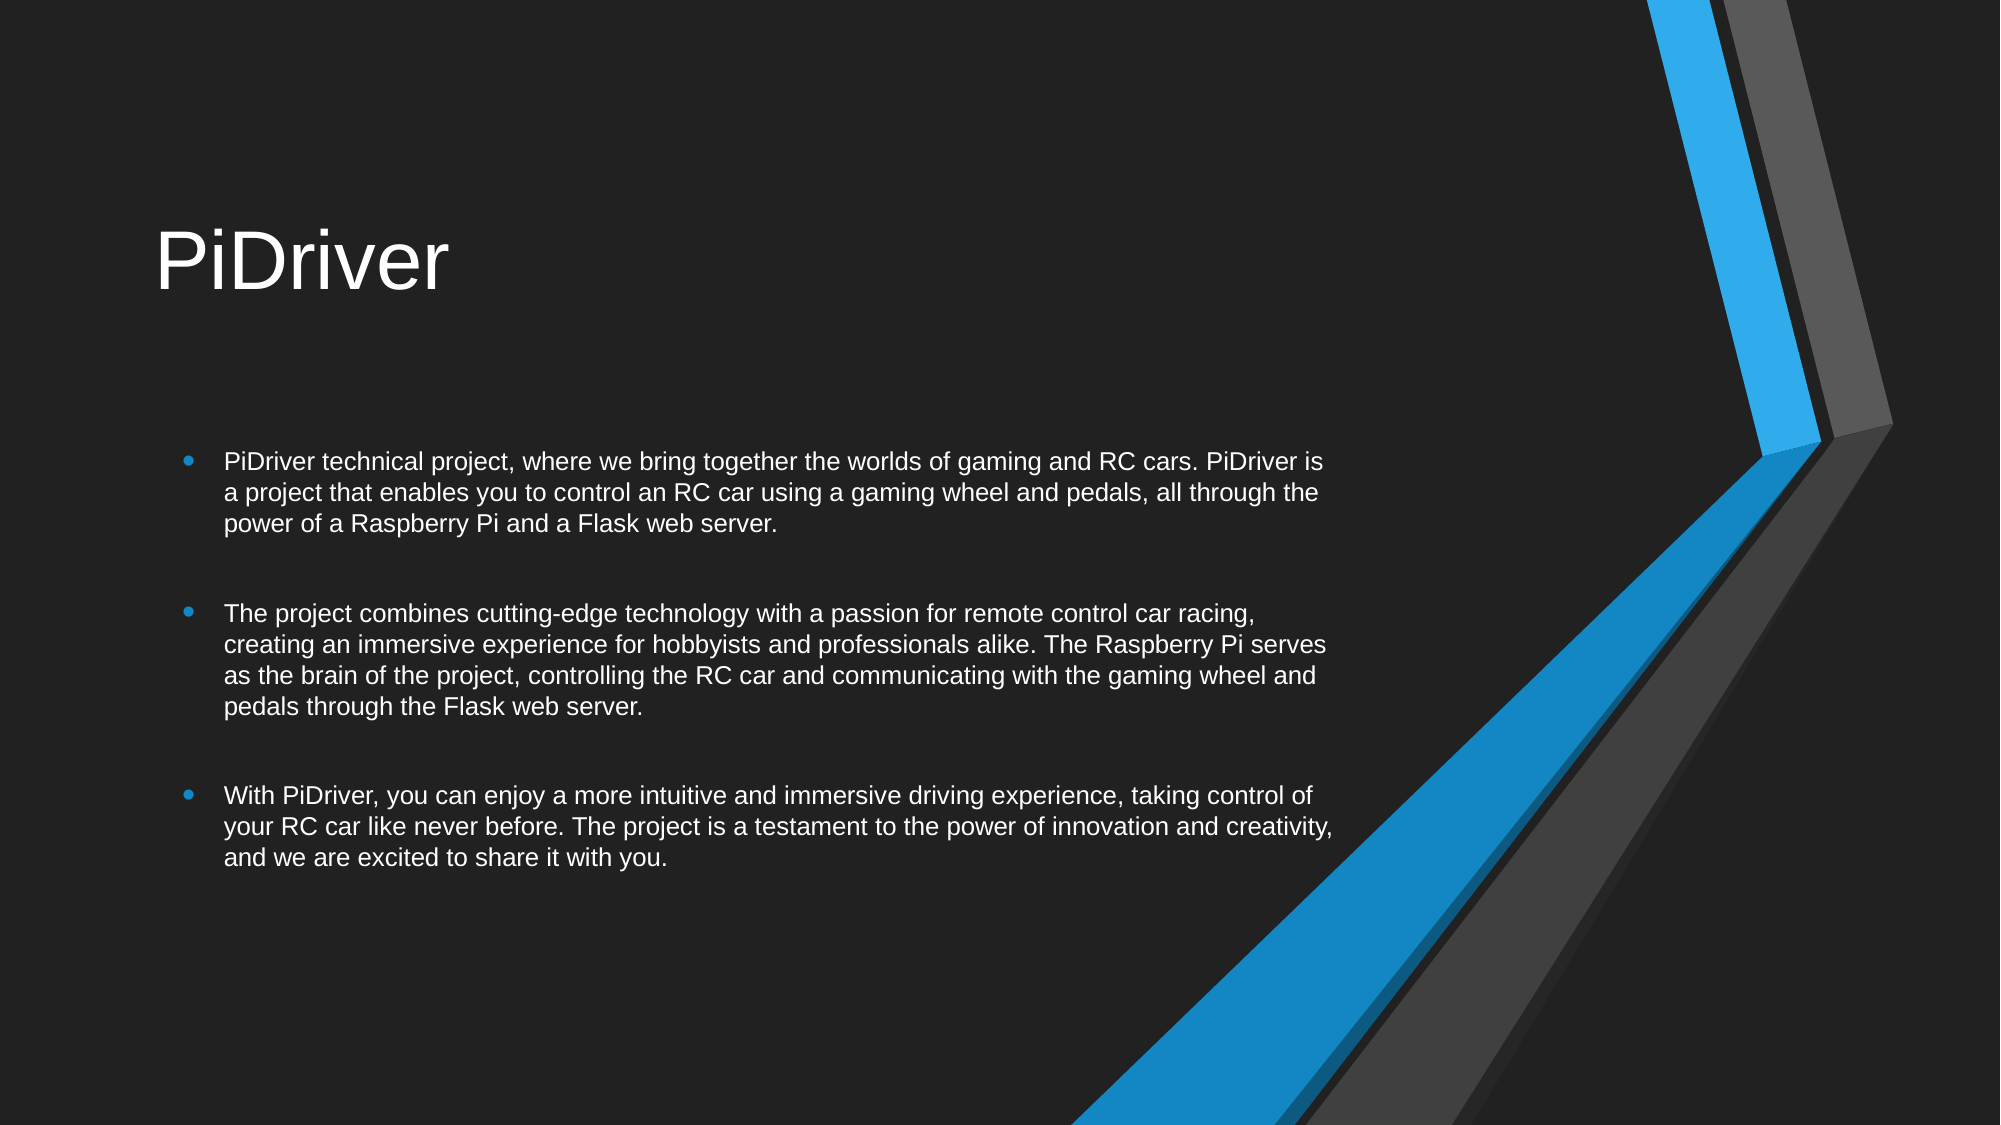

# PiDriver
PiDriver technical project, where we bring together the worlds of gaming and RC cars. PiDriver is a project that enables you to control an RC car using a gaming wheel and pedals, all through the power of a Raspberry Pi and a Flask web server.

The project combines cutting-edge technology with a passion for remote control car racing, creating an immersive experience for hobbyists and professionals alike. The Raspberry Pi serves as the brain of the project, controlling the RC car and communicating with the gaming wheel and pedals through the Flask web server.

With PiDriver, you can enjoy a more intuitive and immersive driving experience, taking control of your RC car like never before. The project is a testament to the power of innovation and creativity, and we are excited to share it with you.